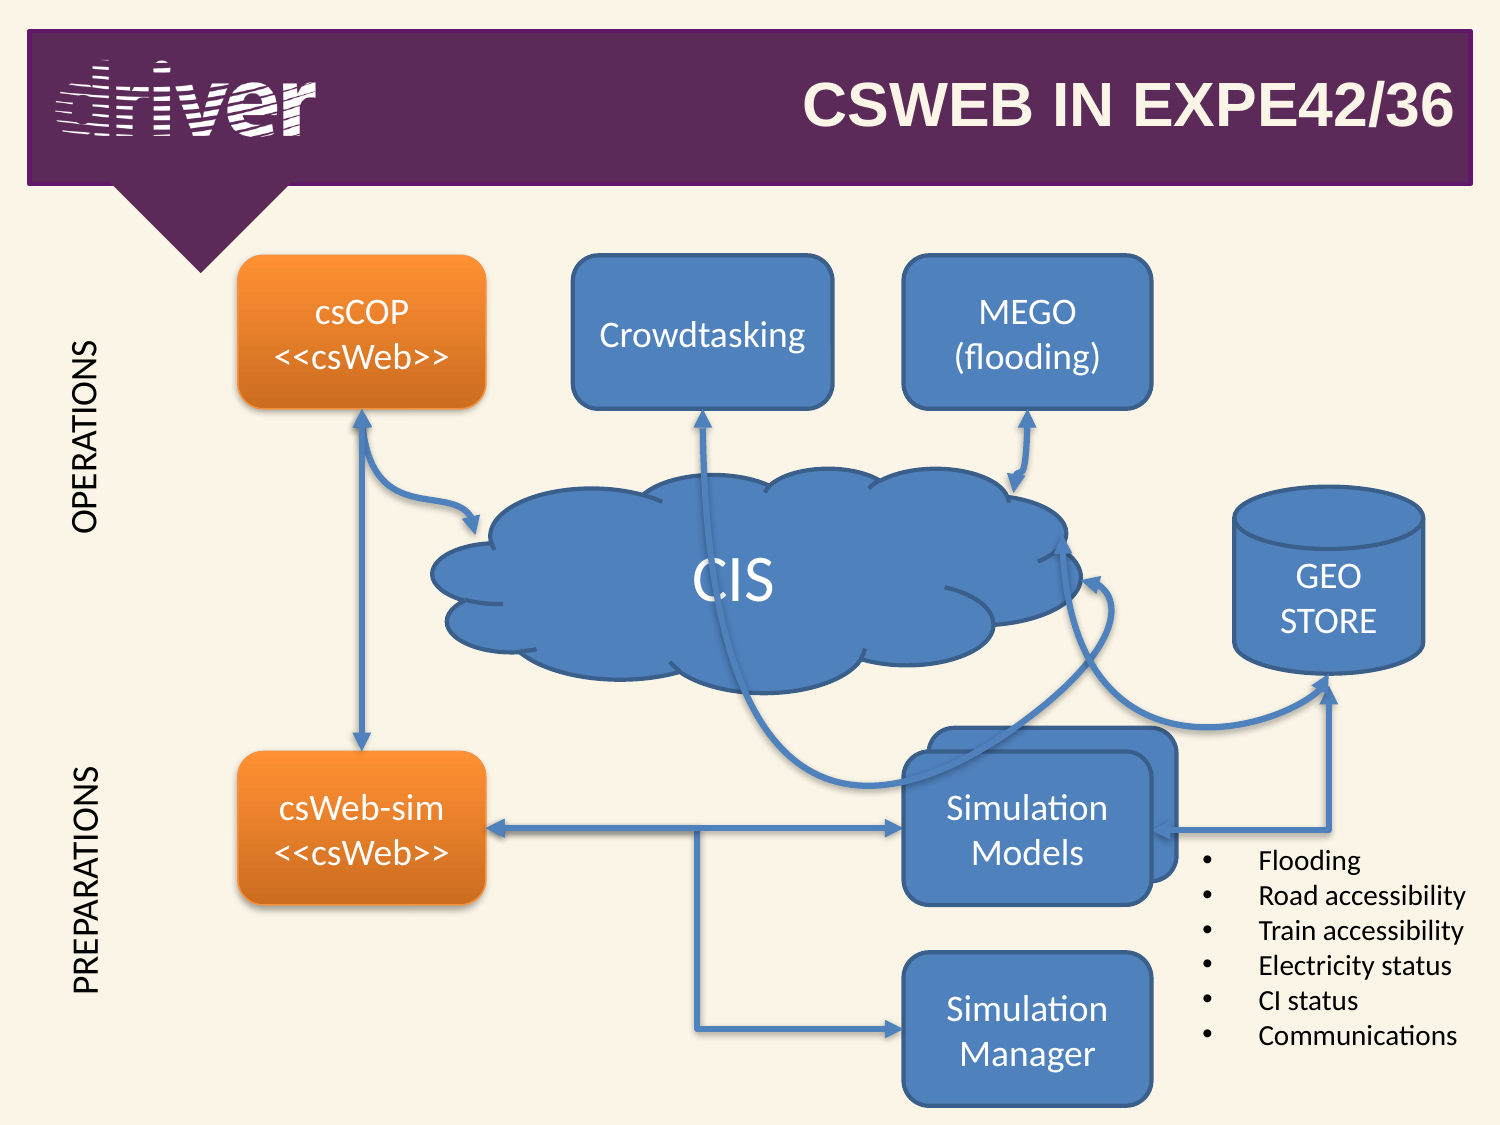

# csWeb in EXPE42/36
csCOP
<<csWeb>>
Crowdtasking
MEGO
(flooding)
OPERATIONS
CIS
GEO
STORE

csWeb-sim
<<csWeb>>
Simulation
Models
Flooding
Road accessibility
Train accessibility
Electricity status
CI status
Communications
PREPARATIONS
Simulation
Manager